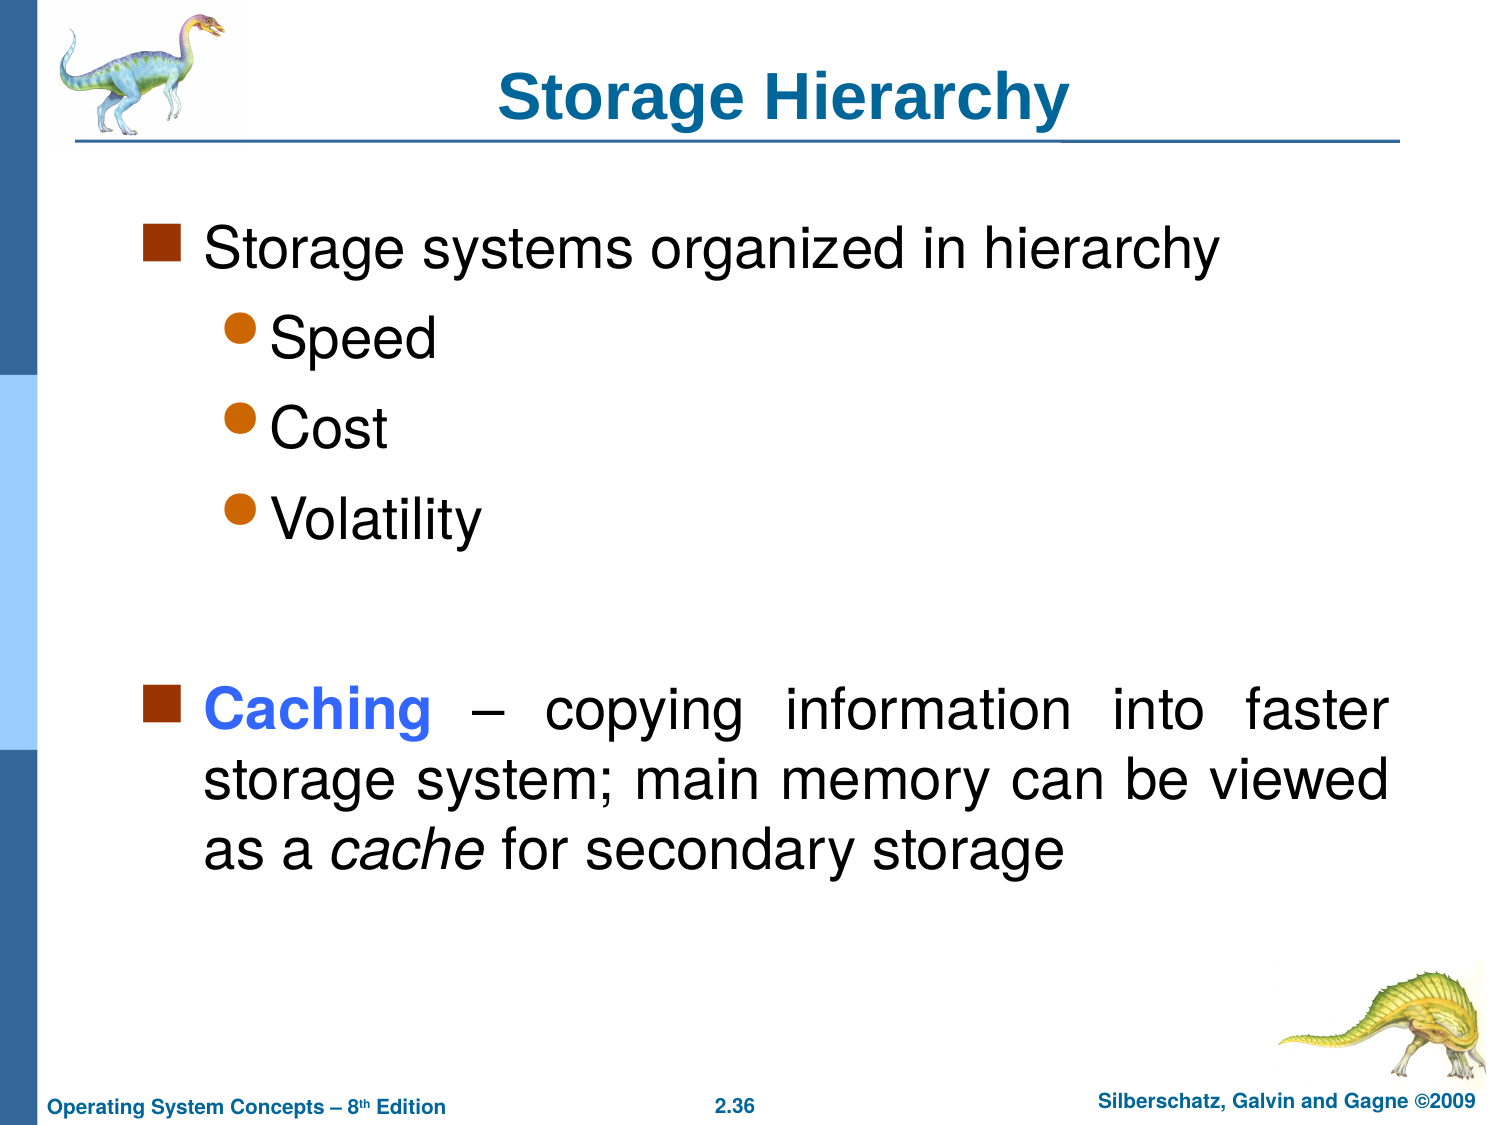

Storage Hierarchy
Storage systems organized in hierarchy
Speed
Cost
Volatility

Caching – copying information into faster storage system; main memory can be viewed as a cache for secondary storage